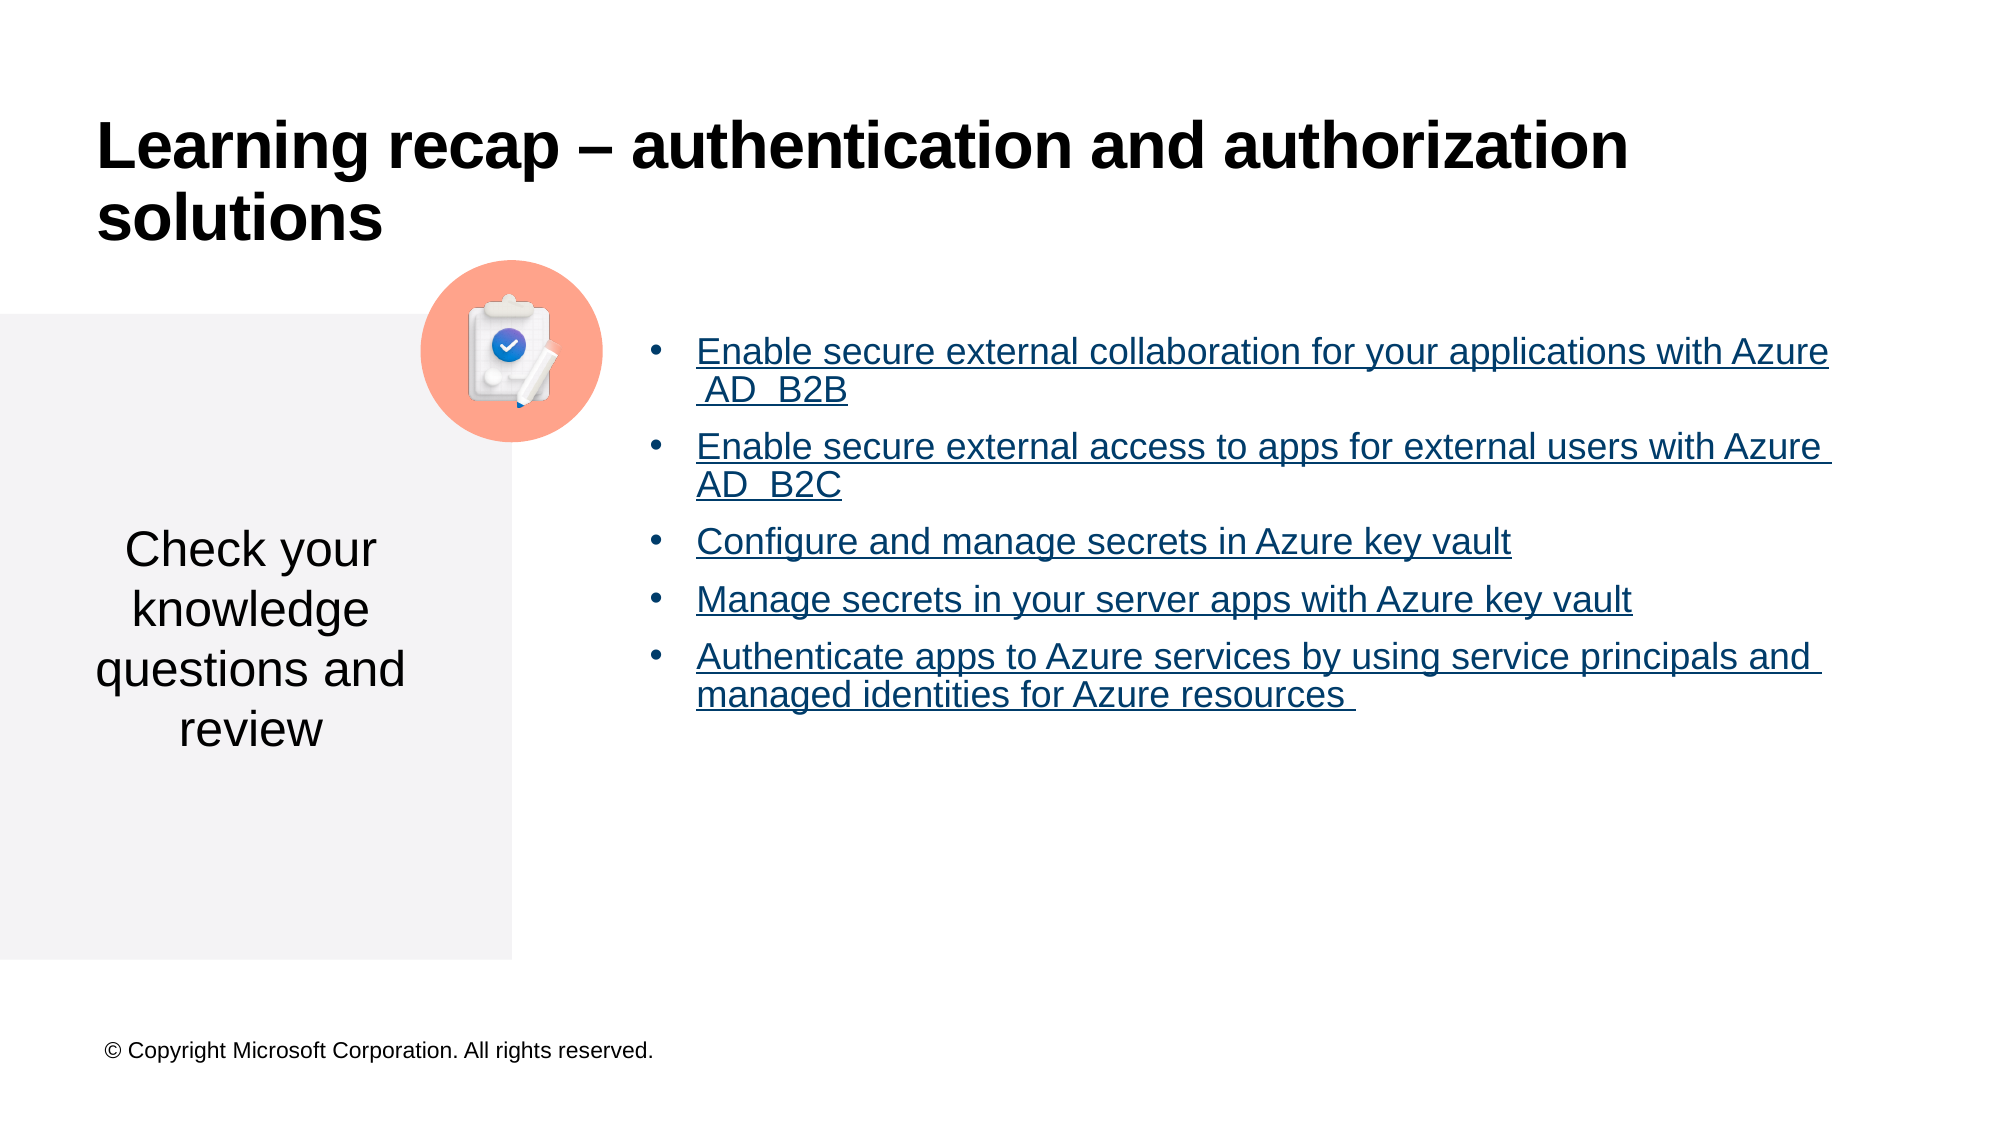

# Learning recap – authentication and authorization solutions
Enable secure external collaboration for your applications with Azure AD  B2B
Enable secure external access to apps for external users with Azure AD  B2C
Configure and manage secrets in Azure key vault
Manage secrets in your server apps with Azure key vault
Authenticate apps to Azure services by using service principals and managed identities for Azure resources